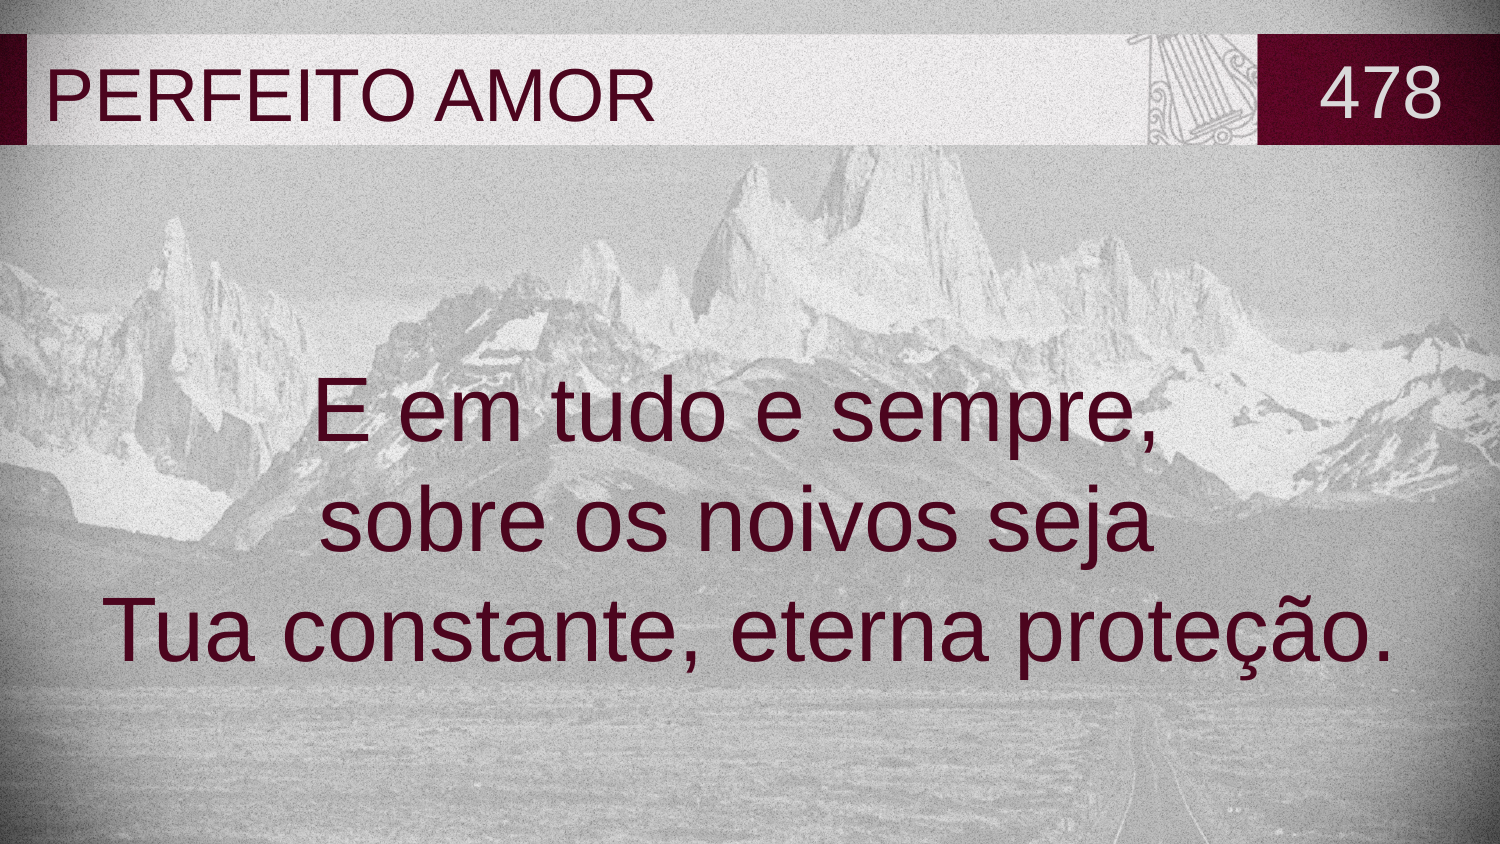

# PERFEITO AMOR
478
E em tudo e sempre,
sobre os noivos seja
Tua constante, eterna proteção.